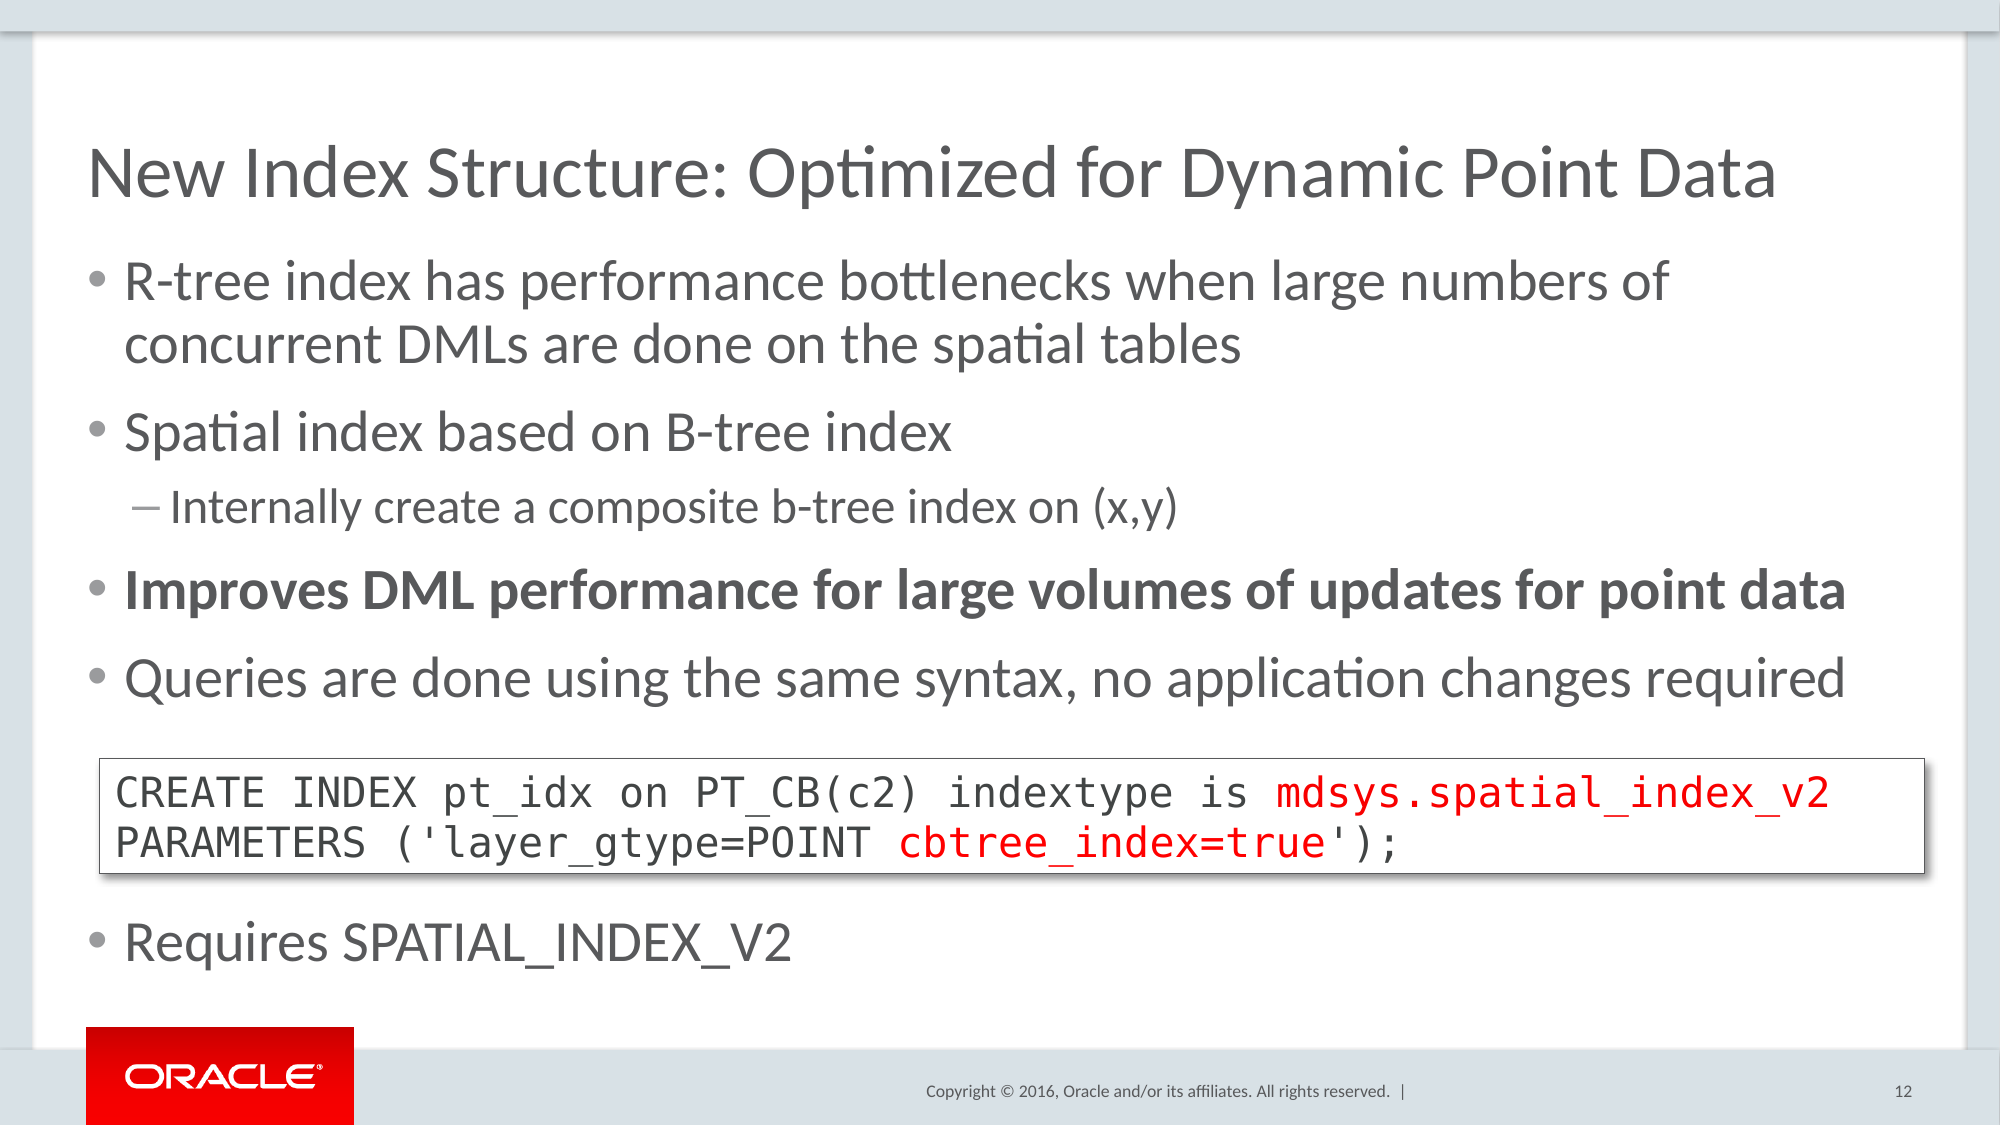

# New Index Structure: Optimized for Dynamic Point Data
R-tree index has performance bottlenecks when large numbers of concurrent DMLs are done on the spatial tables
Spatial index based on B-tree index
Internally create a composite b-tree index on (x,y)
Improves DML performance for large volumes of updates for point data
Queries are done using the same syntax, no application changes required

Requires SPATIAL_INDEX_V2
CREATE INDEX pt_idx on PT_CB(c2) indextype is mdsys.spatial_index_v2
PARAMETERS ('layer_gtype=POINT cbtree_index=true');
12